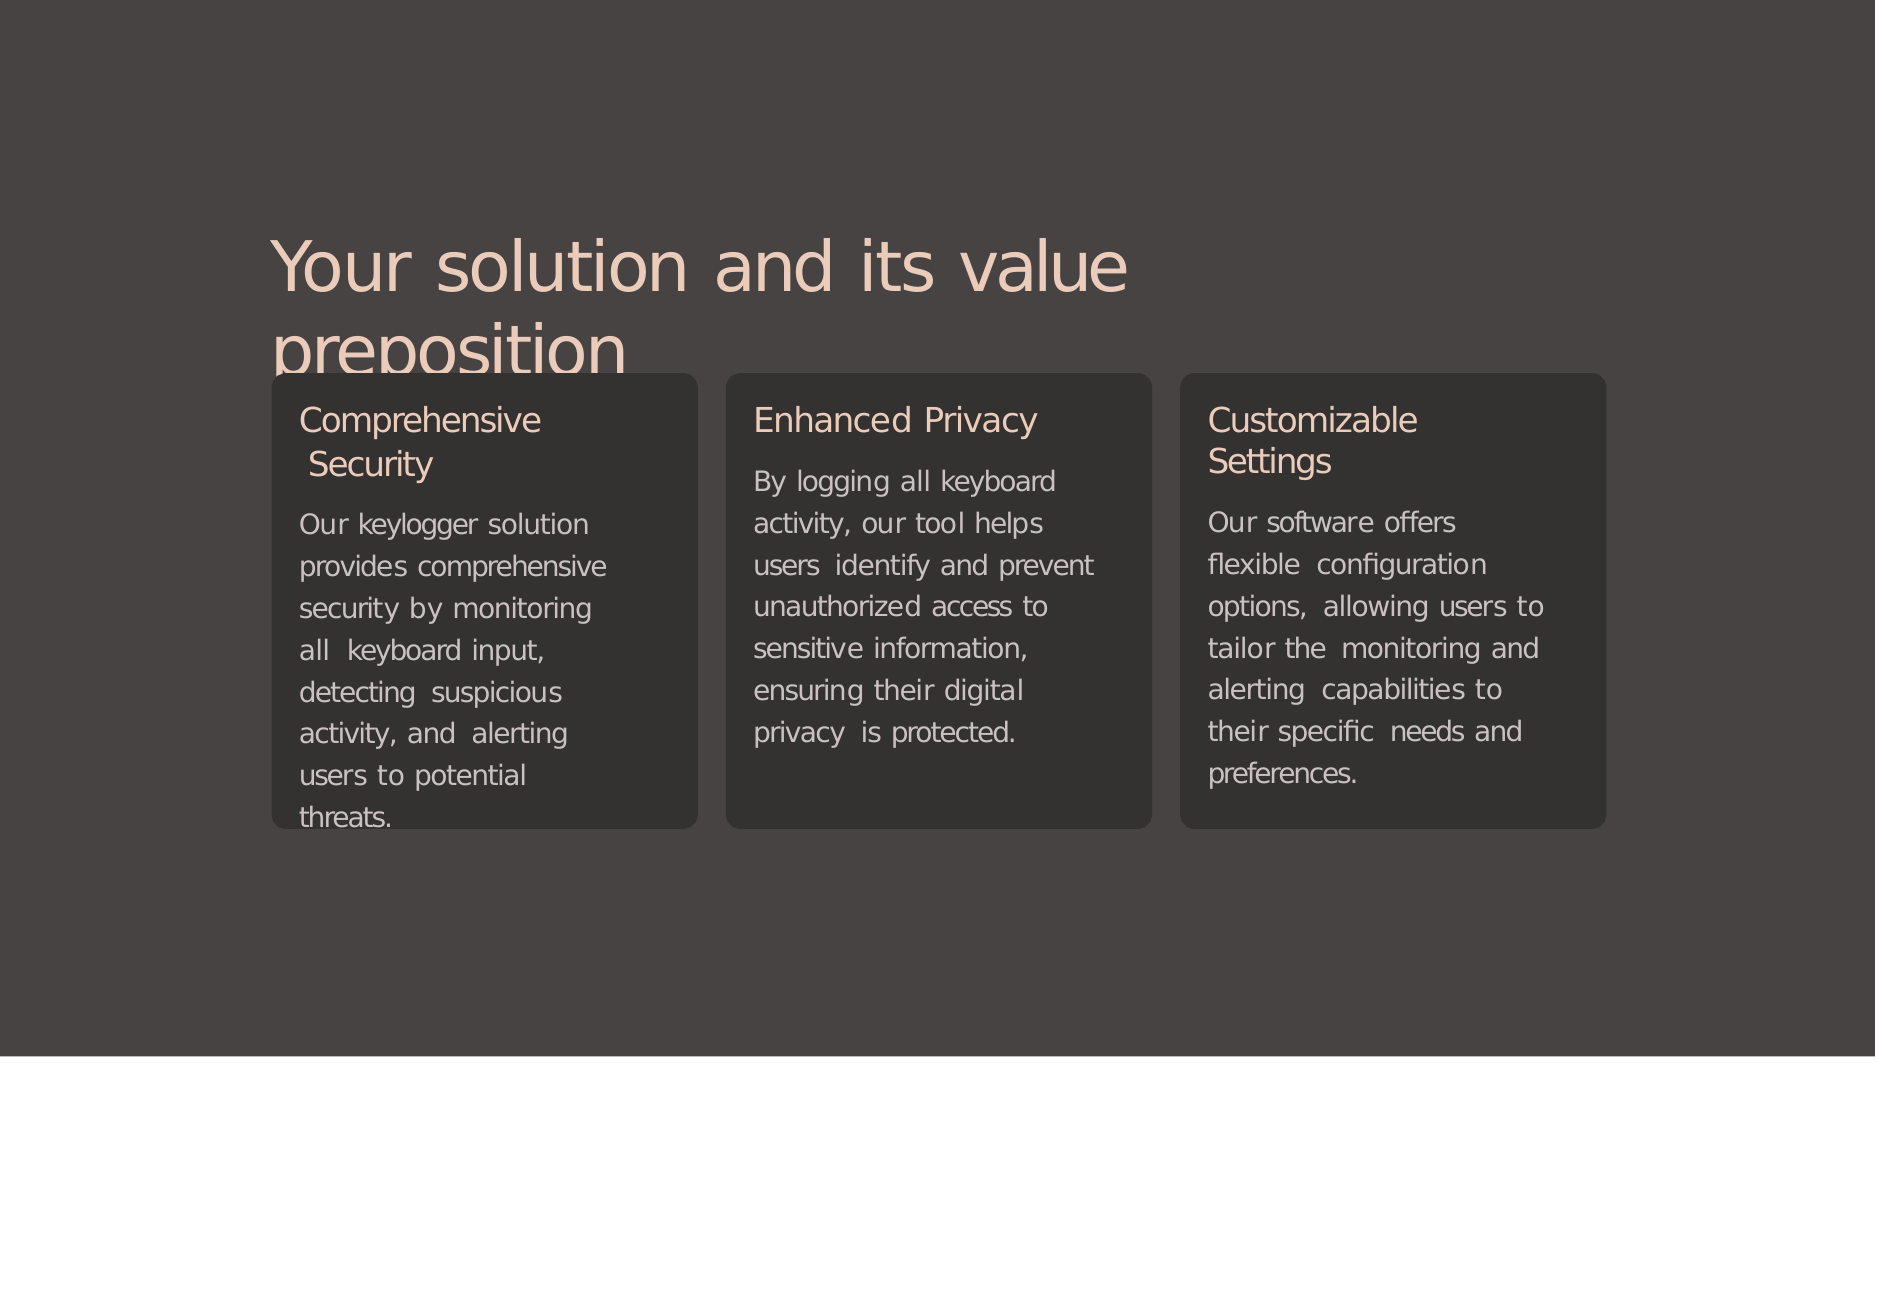

# Your solution and its value preposition

Comprehensive  Security
Our keylogger solution  provides comprehensive  security by monitoring all  keyboard input, detecting  suspicious activity, and  alerting users to potential  threats.
Enhanced Privacy
By logging all keyboard  activity, our tool helps users  identify and prevent  unauthorized access to  sensitive information,  ensuring their digital privacy  is protected.
Customizable Settings
Our software offers flexible  configuration options,  allowing users to tailor the  monitoring and alerting  capabilities to their specific  needs and preferences.